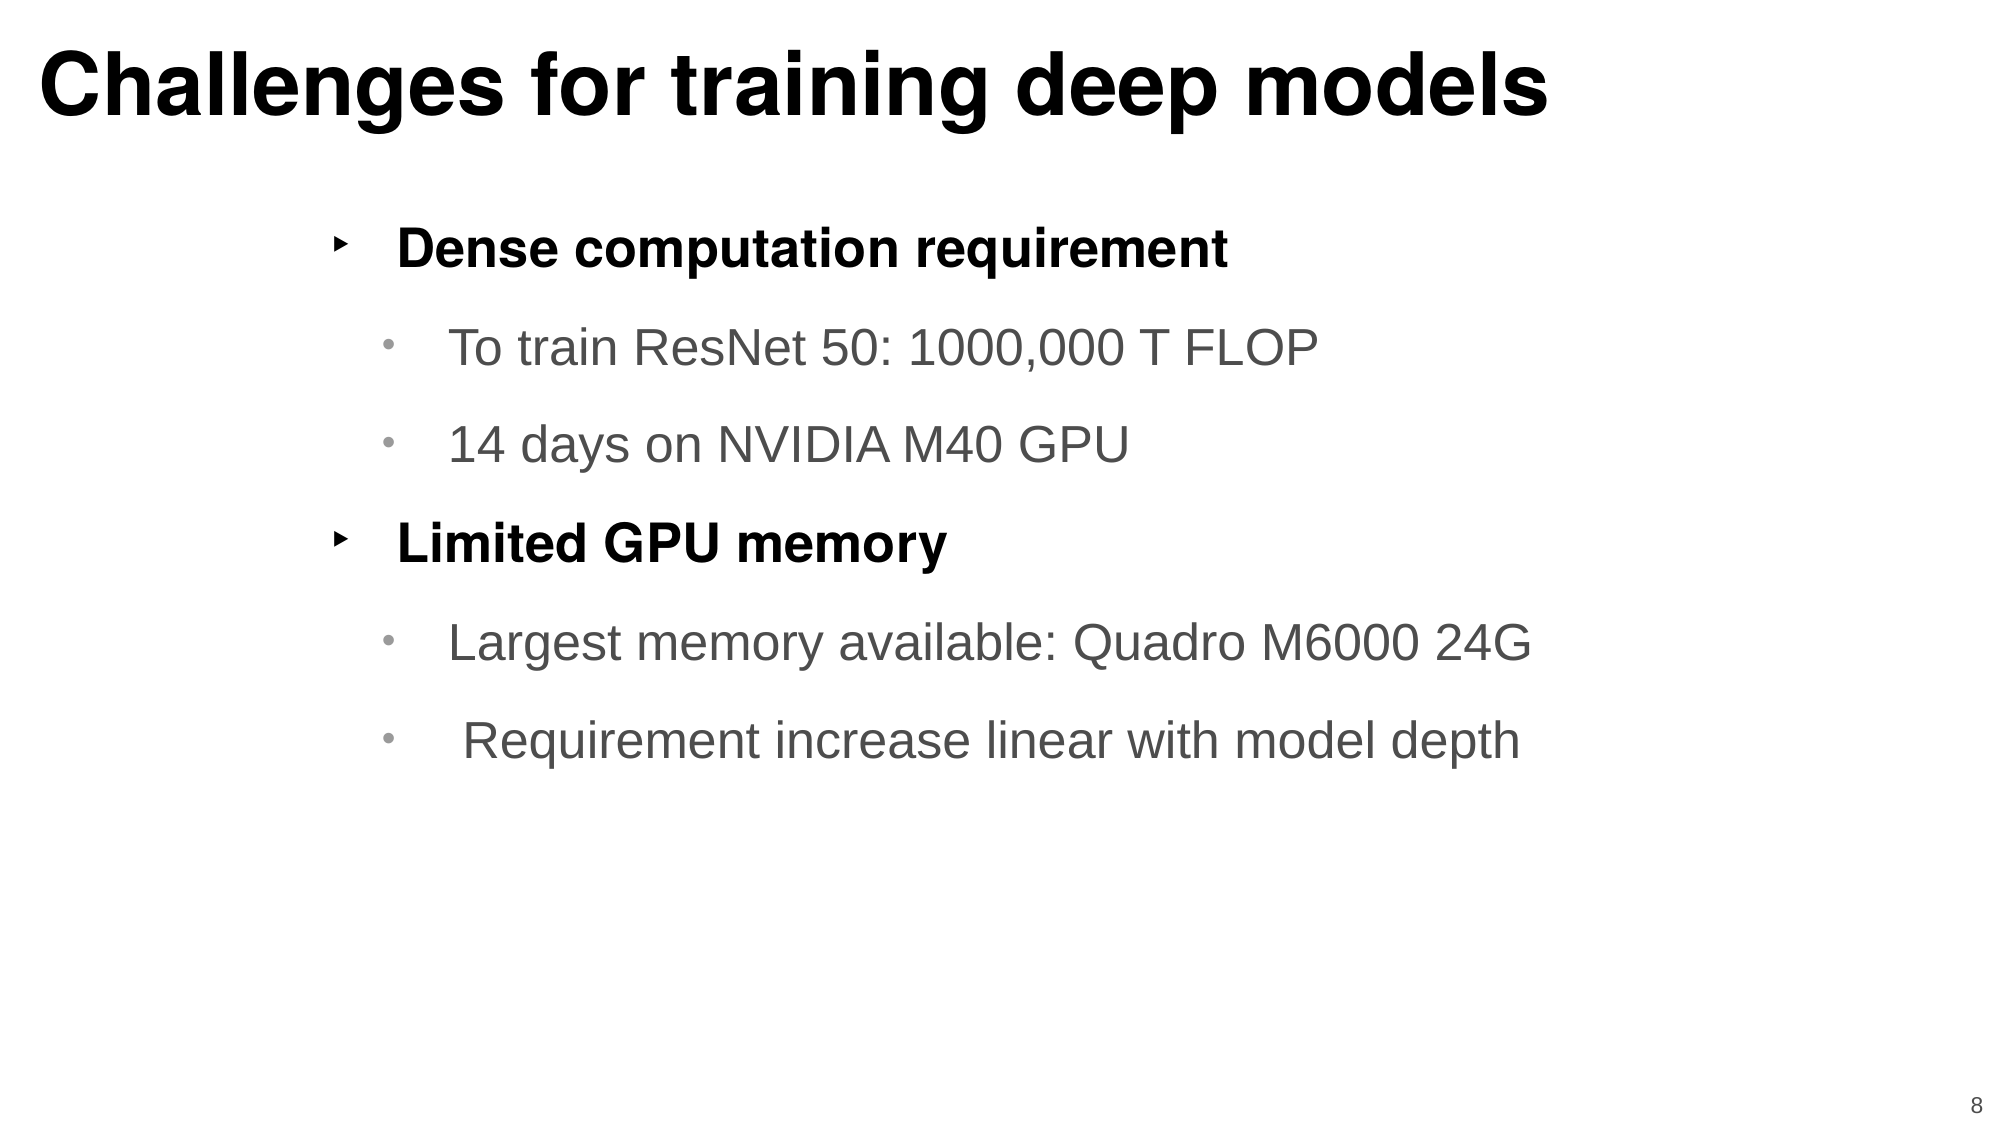

# Challenges for training deep models
Dense computation requirement
To train ResNet 50: 1000,000 T FLOP
14 days on NVIDIA M40 GPU
Limited GPU memory
Largest memory available: Quadro M6000 24G
 Requirement increase linear with model depth

8